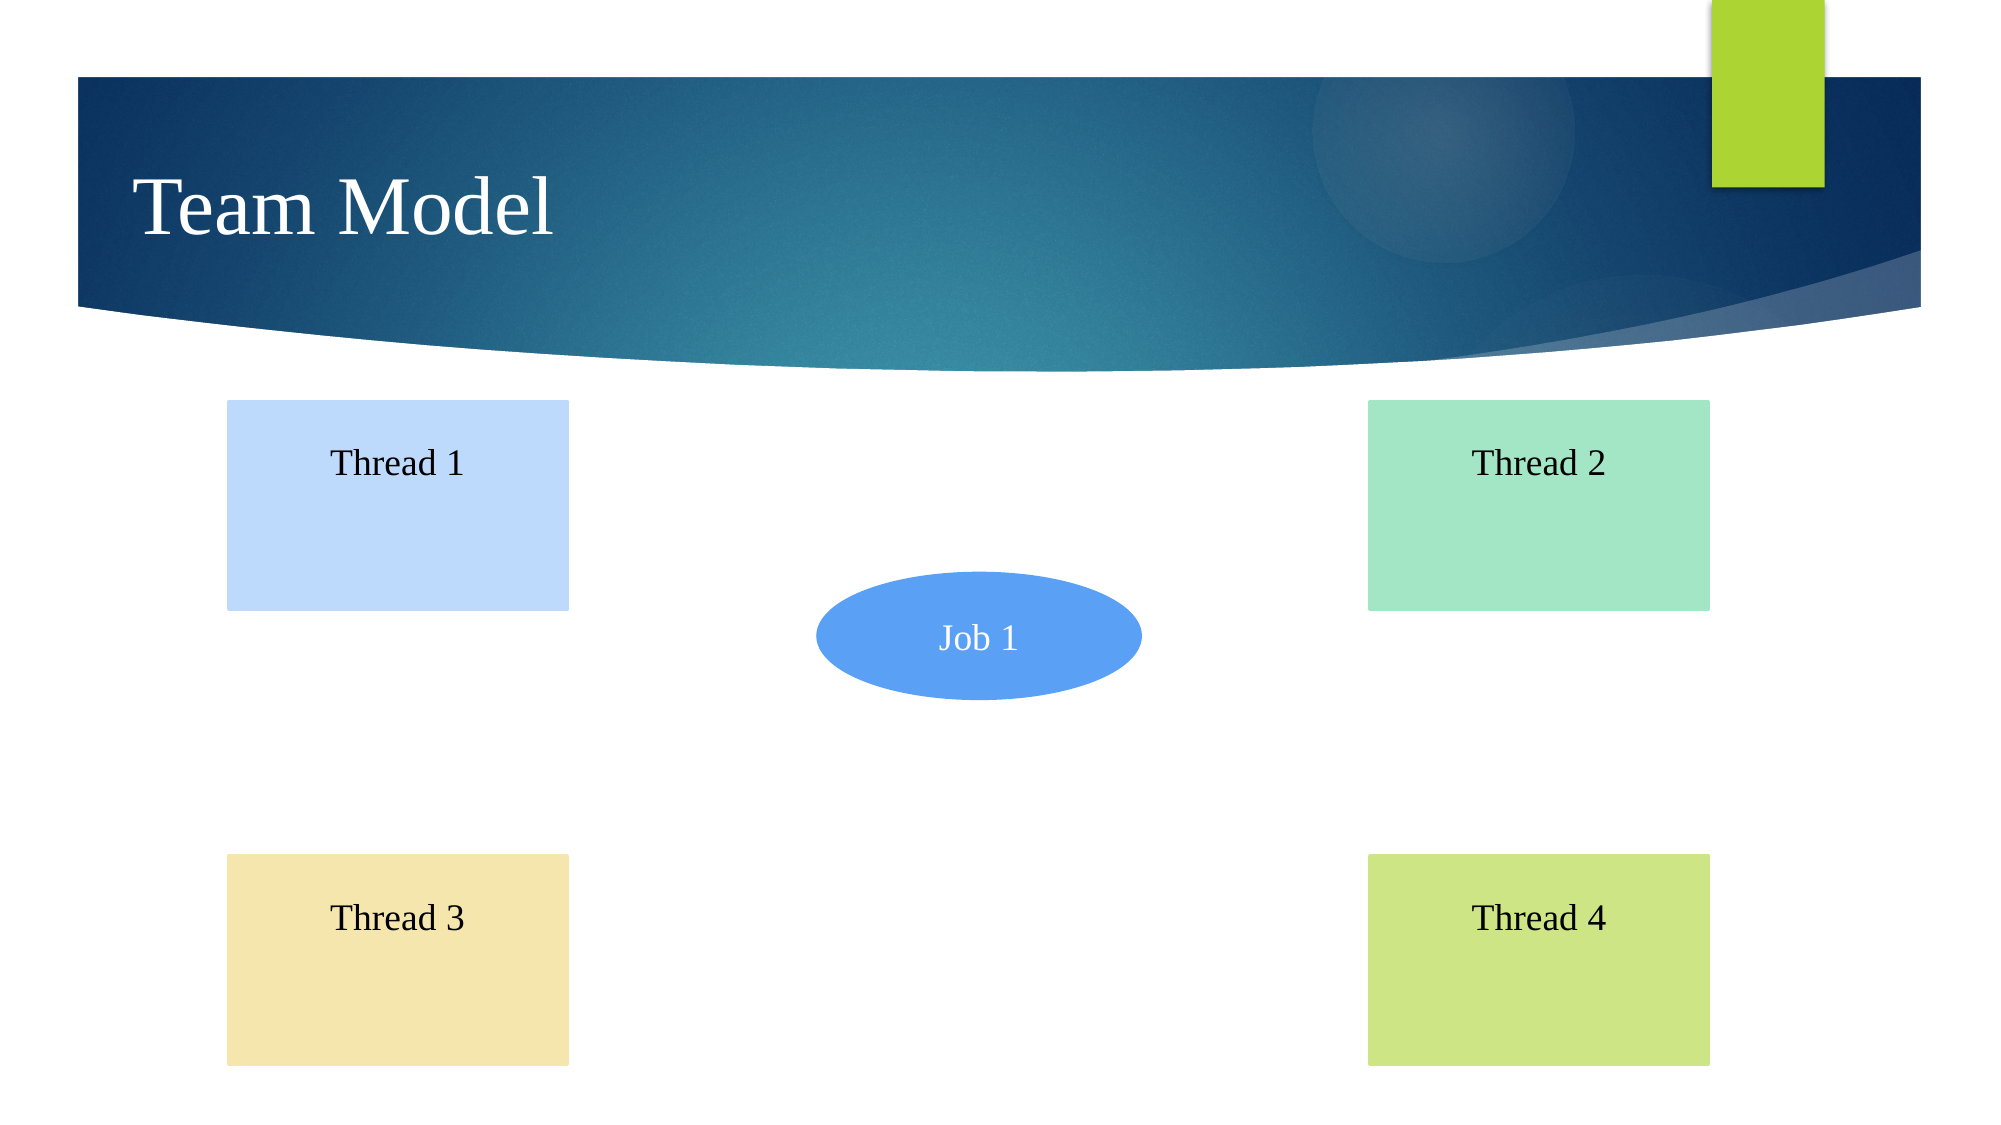

Team Model
Thread 1

Thread 2

Job 1
Thread 3

Thread 4